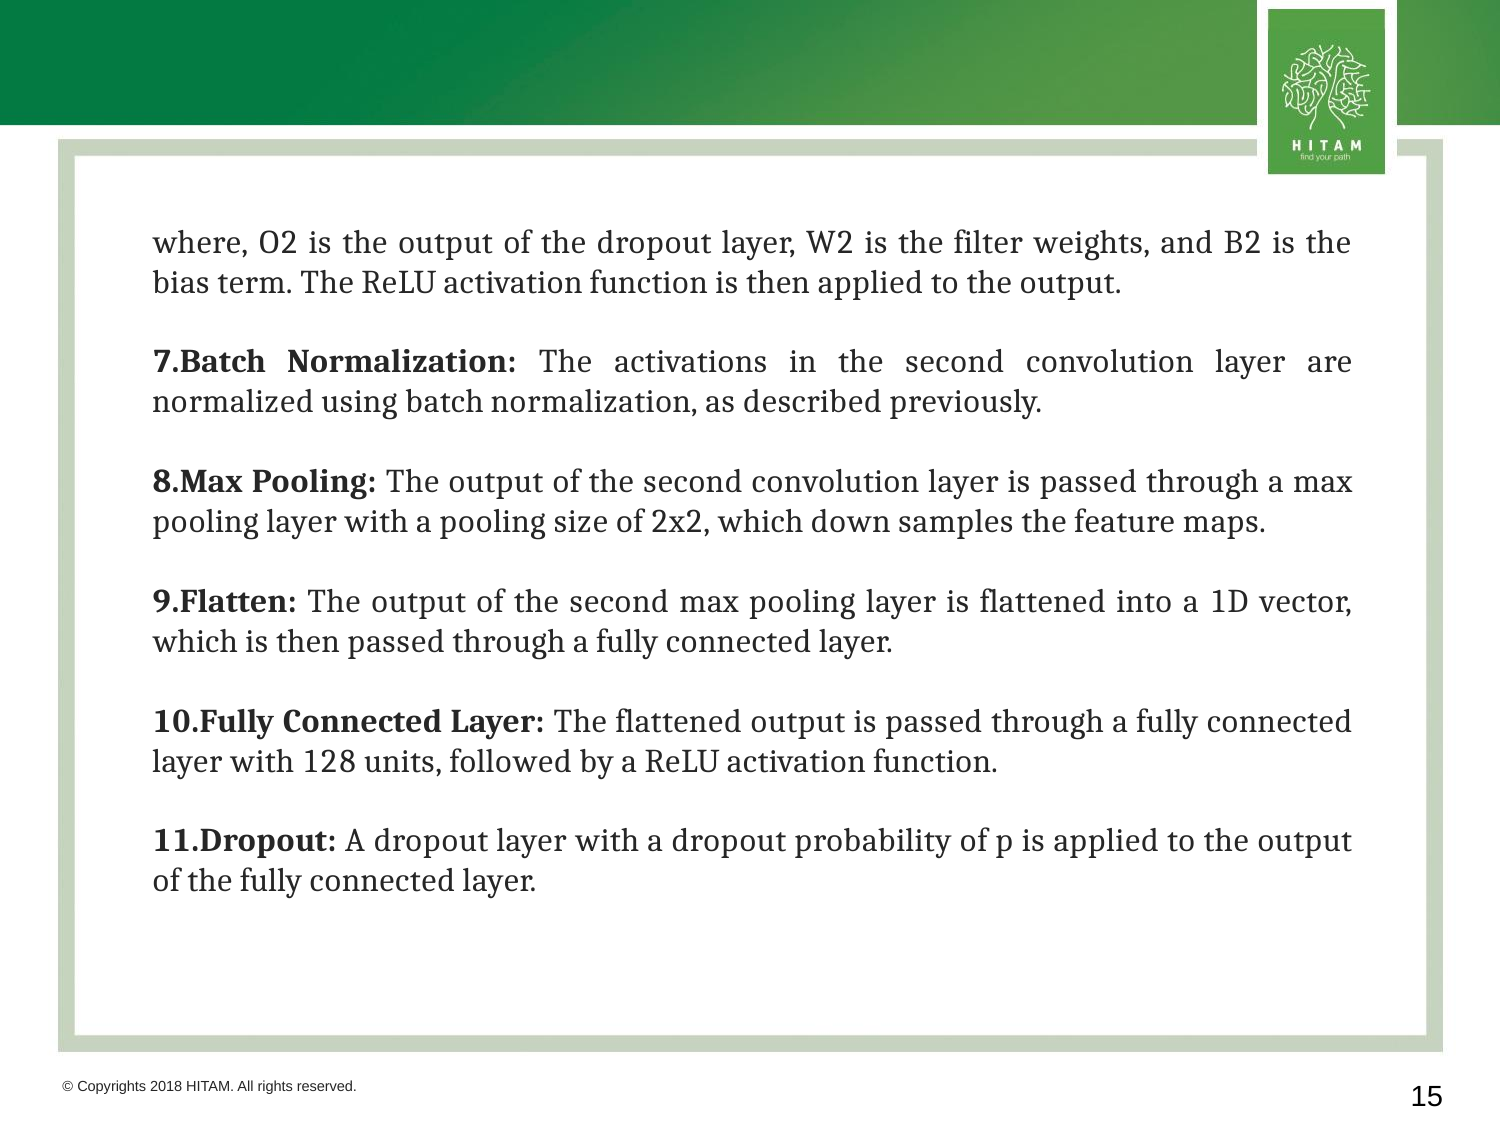

where, O2 is the output of the dropout layer, W2 is the filter weights, and B2 is the bias term. The ReLU activation function is then applied to the output.

Batch Normalization: The activations in the second convolution layer are normalized using batch normalization, as described previously.

Max Pooling: The output of the second convolution layer is passed through a max pooling layer with a pooling size of 2x2, which down samples the feature maps.

Flatten: The output of the second max pooling layer is flattened into a 1D vector, which is then passed through a fully connected layer.

Fully Connected Layer: The flattened output is passed through a fully connected layer with 128 units, followed by a ReLU activation function.

Dropout: A dropout layer with a dropout probability of p is applied to the output of the fully connected layer.